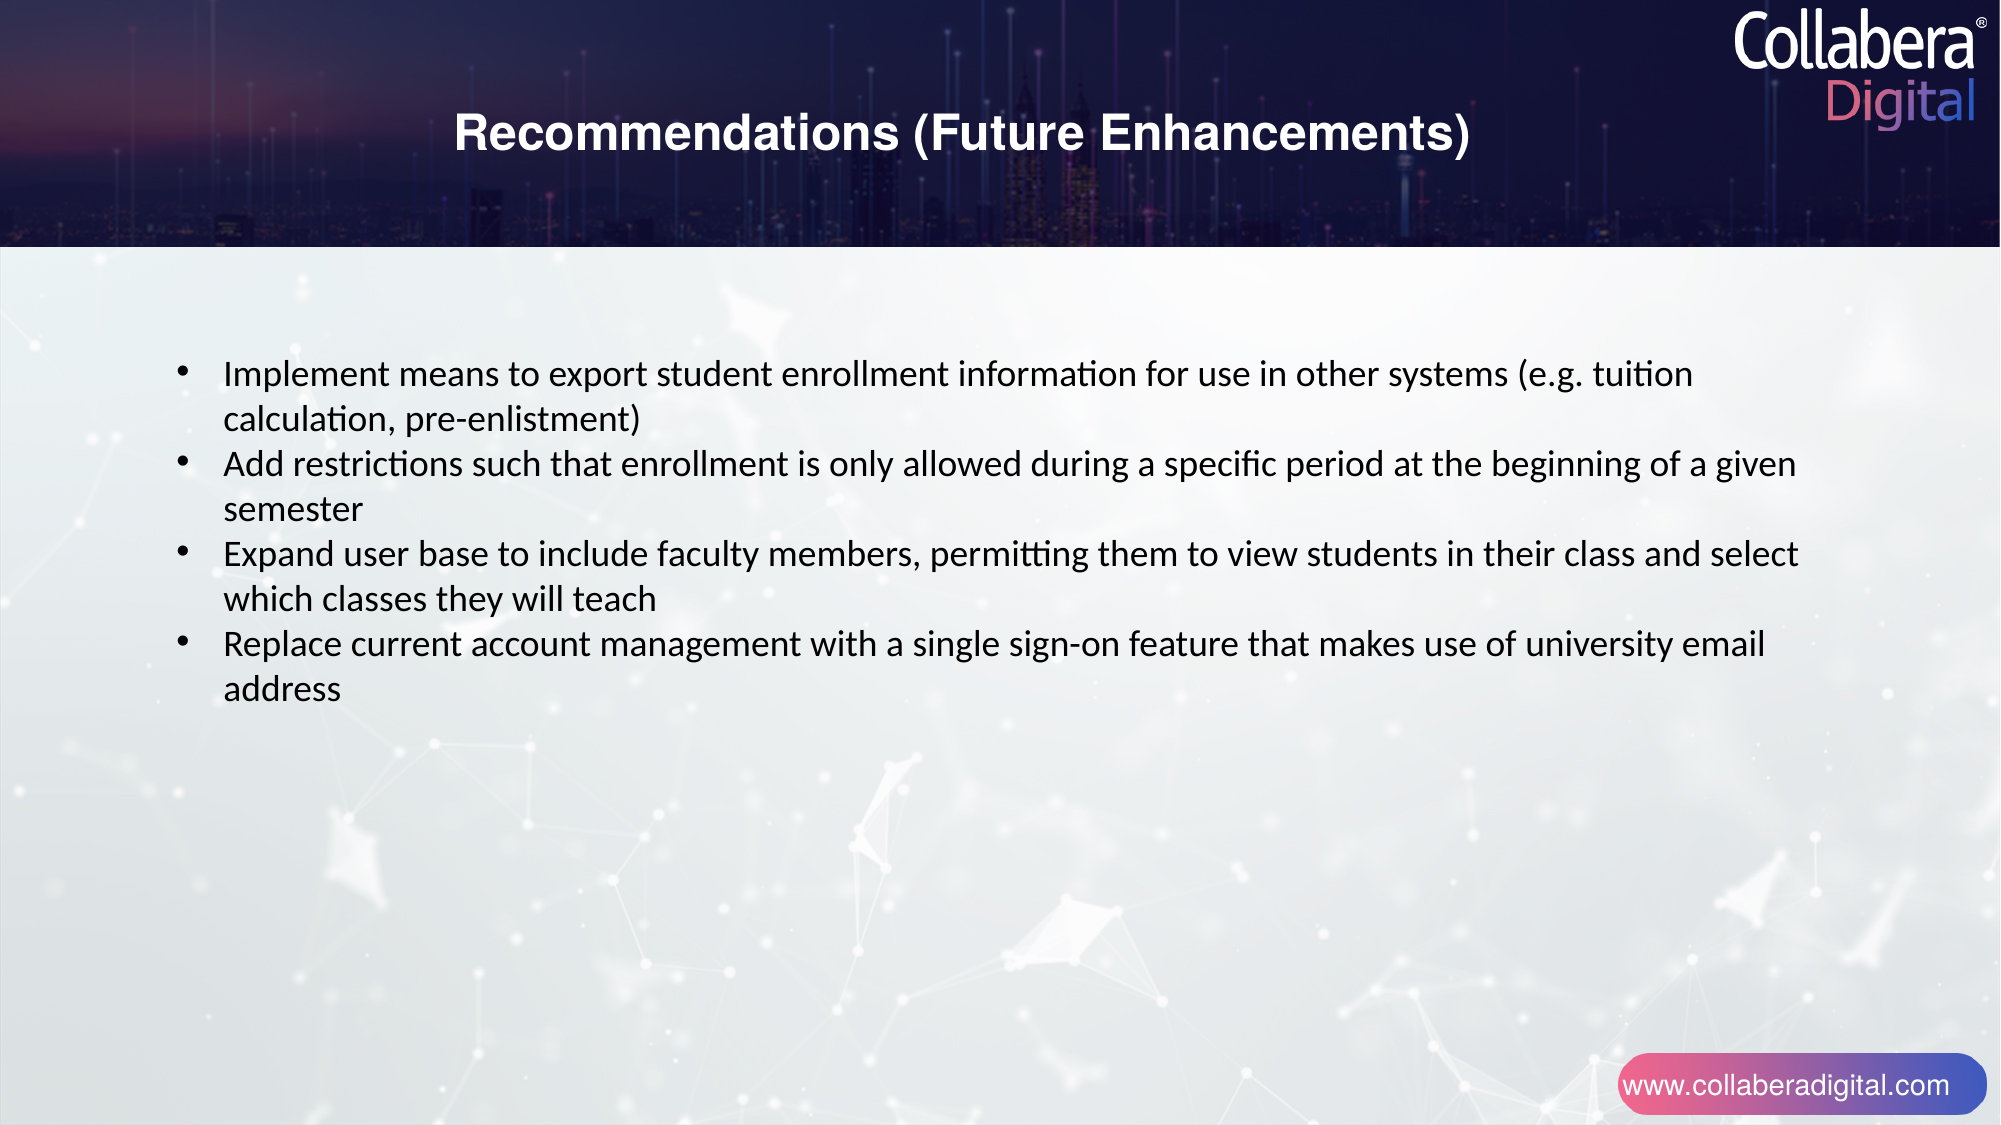

Recommendations (Future Enhancements)
Implement means to export student enrollment information for use in other systems (e.g. tuition calculation, pre-enlistment)
Add restrictions such that enrollment is only allowed during a specific period at the beginning of a given semester
Expand user base to include faculty members, permitting them to view students in their class and select which classes they will teach
Replace current account management with a single sign-on feature that makes use of university email address